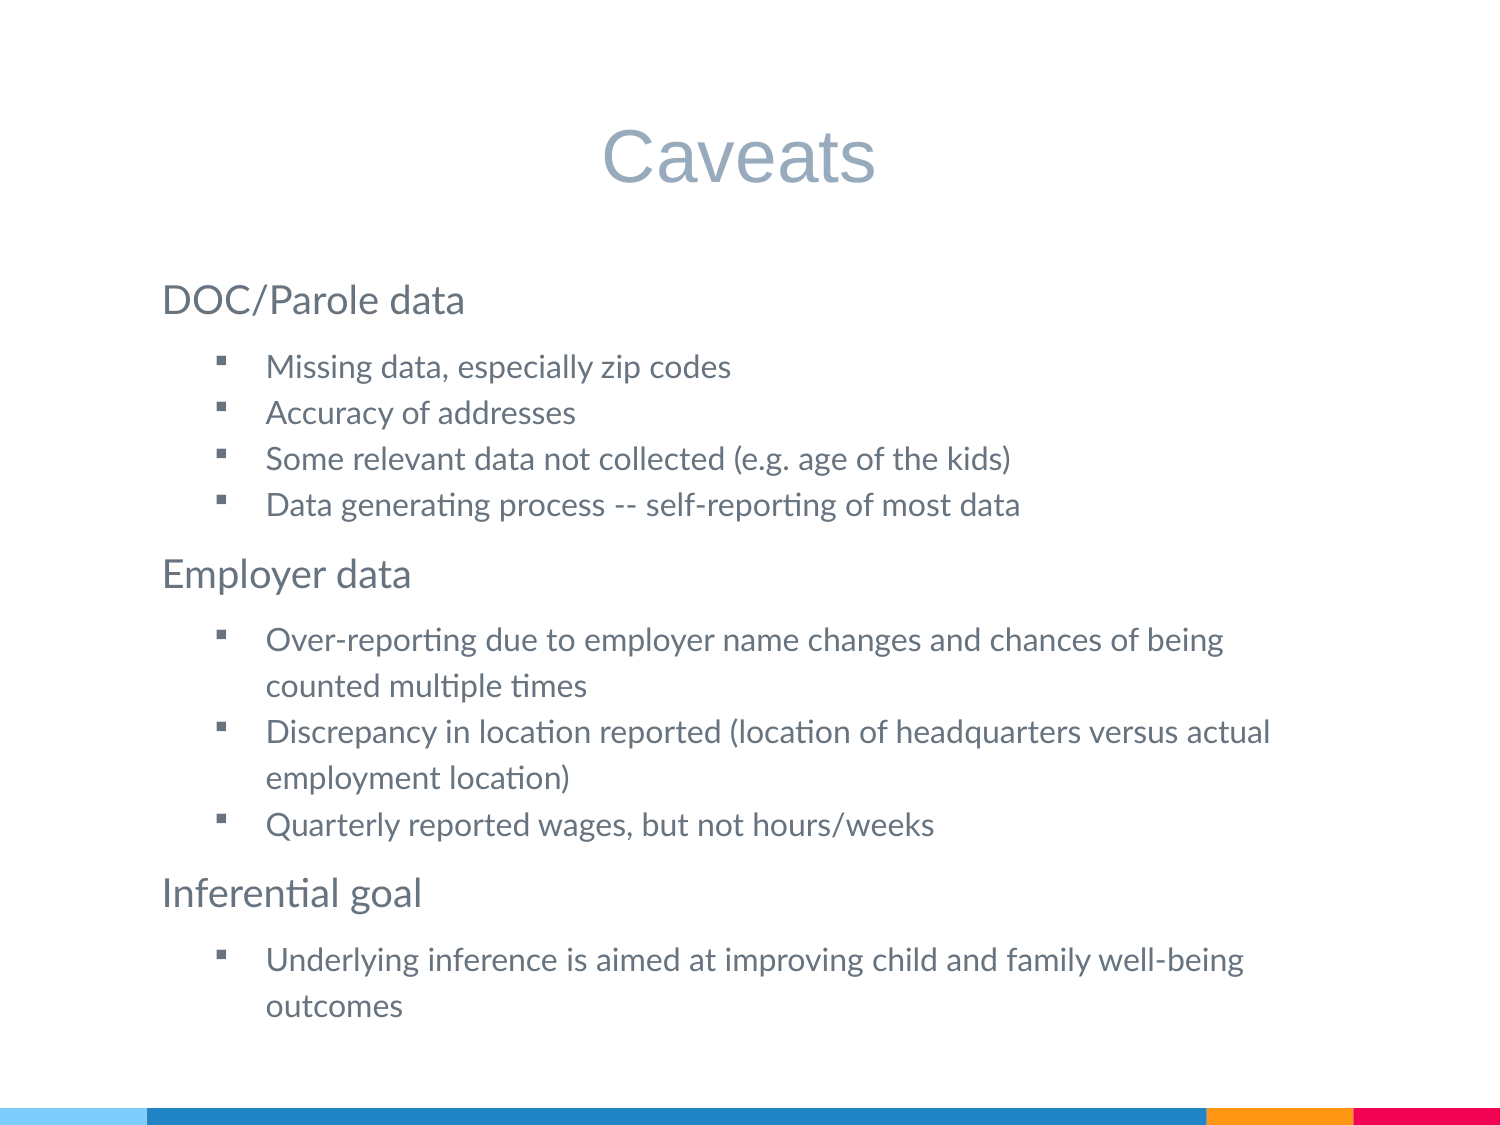

# Caveats
DOC/Parole data
Missing data, especially zip codes
Accuracy of addresses
Some relevant data not collected (e.g. age of the kids)
Data generating process -- self-reporting of most data
Employer data
Over-reporting due to employer name changes and chances of being counted multiple times
Discrepancy in location reported (location of headquarters versus actual employment location)
Quarterly reported wages, but not hours/weeks
Inferential goal
Underlying inference is aimed at improving child and family well-being outcomes